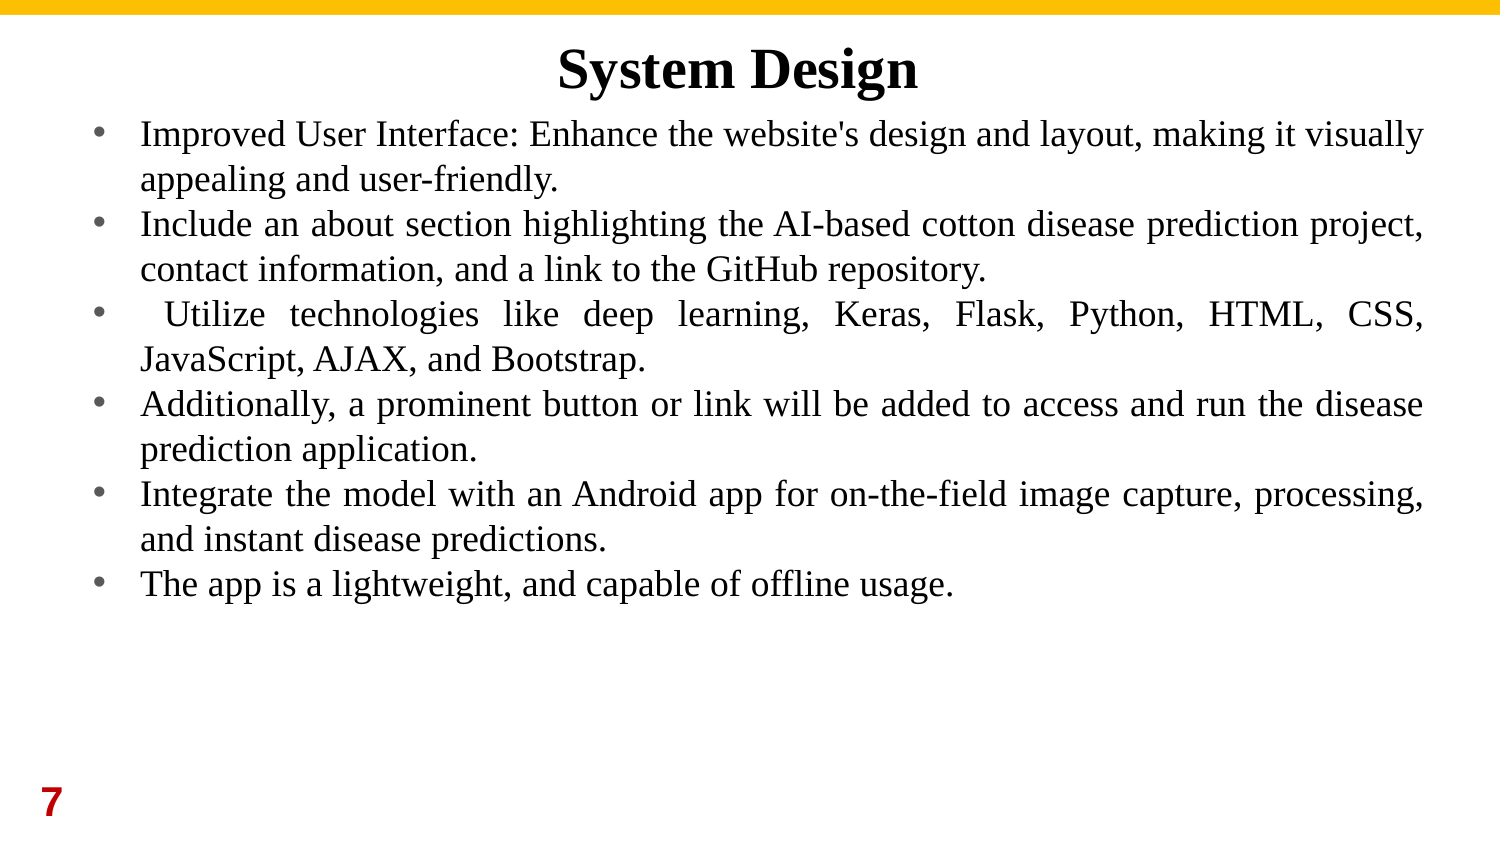

# System Design
Improved User Interface: Enhance the website's design and layout, making it visually appealing and user-friendly.
Include an about section highlighting the AI-based cotton disease prediction project, contact information, and a link to the GitHub repository.
 Utilize technologies like deep learning, Keras, Flask, Python, HTML, CSS, JavaScript, AJAX, and Bootstrap.
Additionally, a prominent button or link will be added to access and run the disease prediction application.
Integrate the model with an Android app for on-the-field image capture, processing, and instant disease predictions.
The app is a lightweight, and capable of offline usage.
7